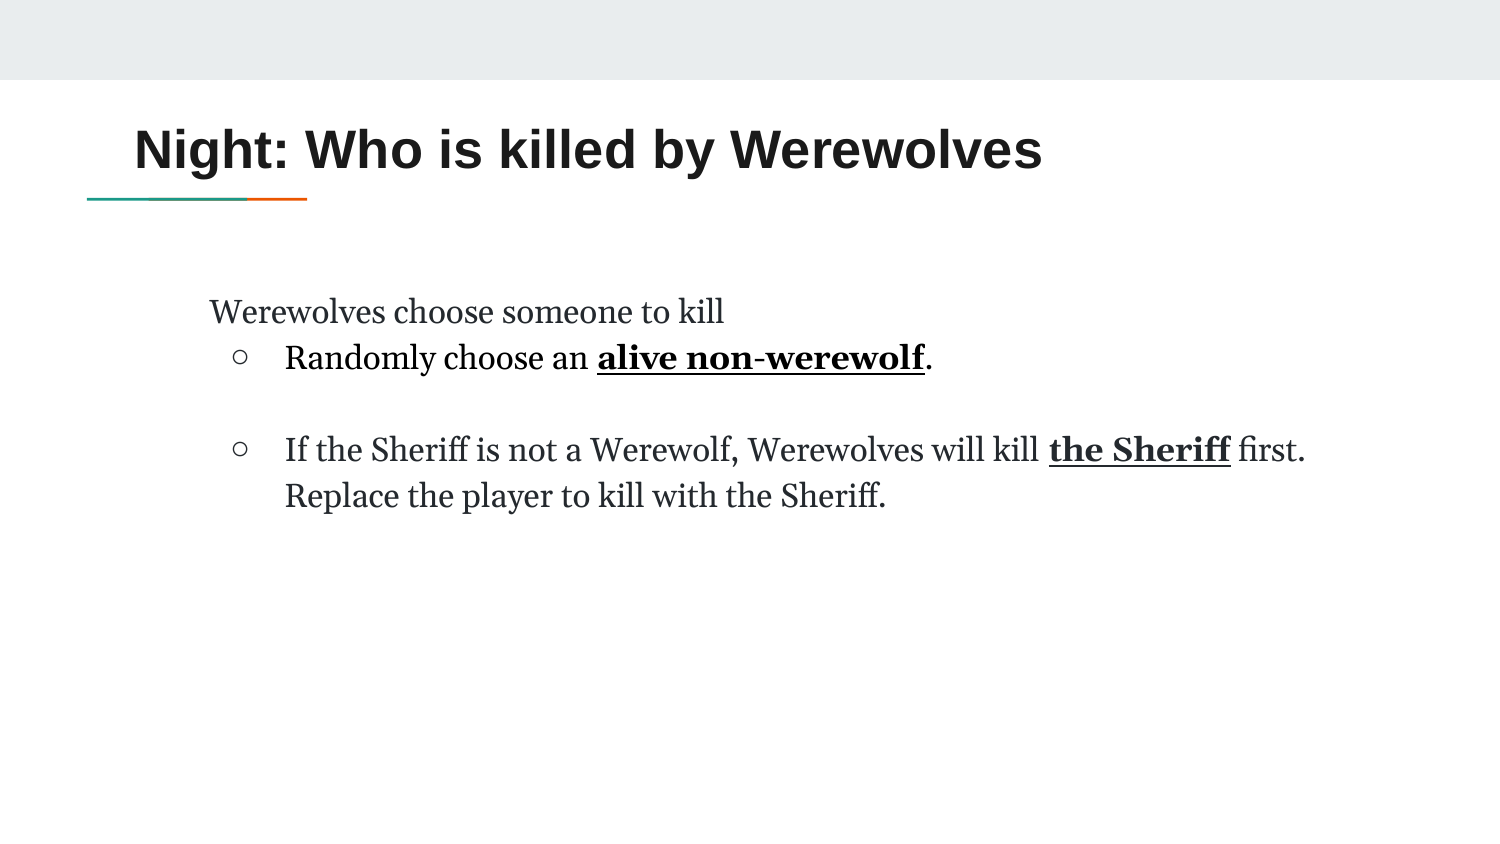

# Night: Who is killed by Werewolves
Werewolves choose someone to kill
Randomly choose an alive non-werewolf.

If the Sheriff is not a Werewolf, Werewolves will kill the Sheriff first. Replace the player to kill with the Sheriff.